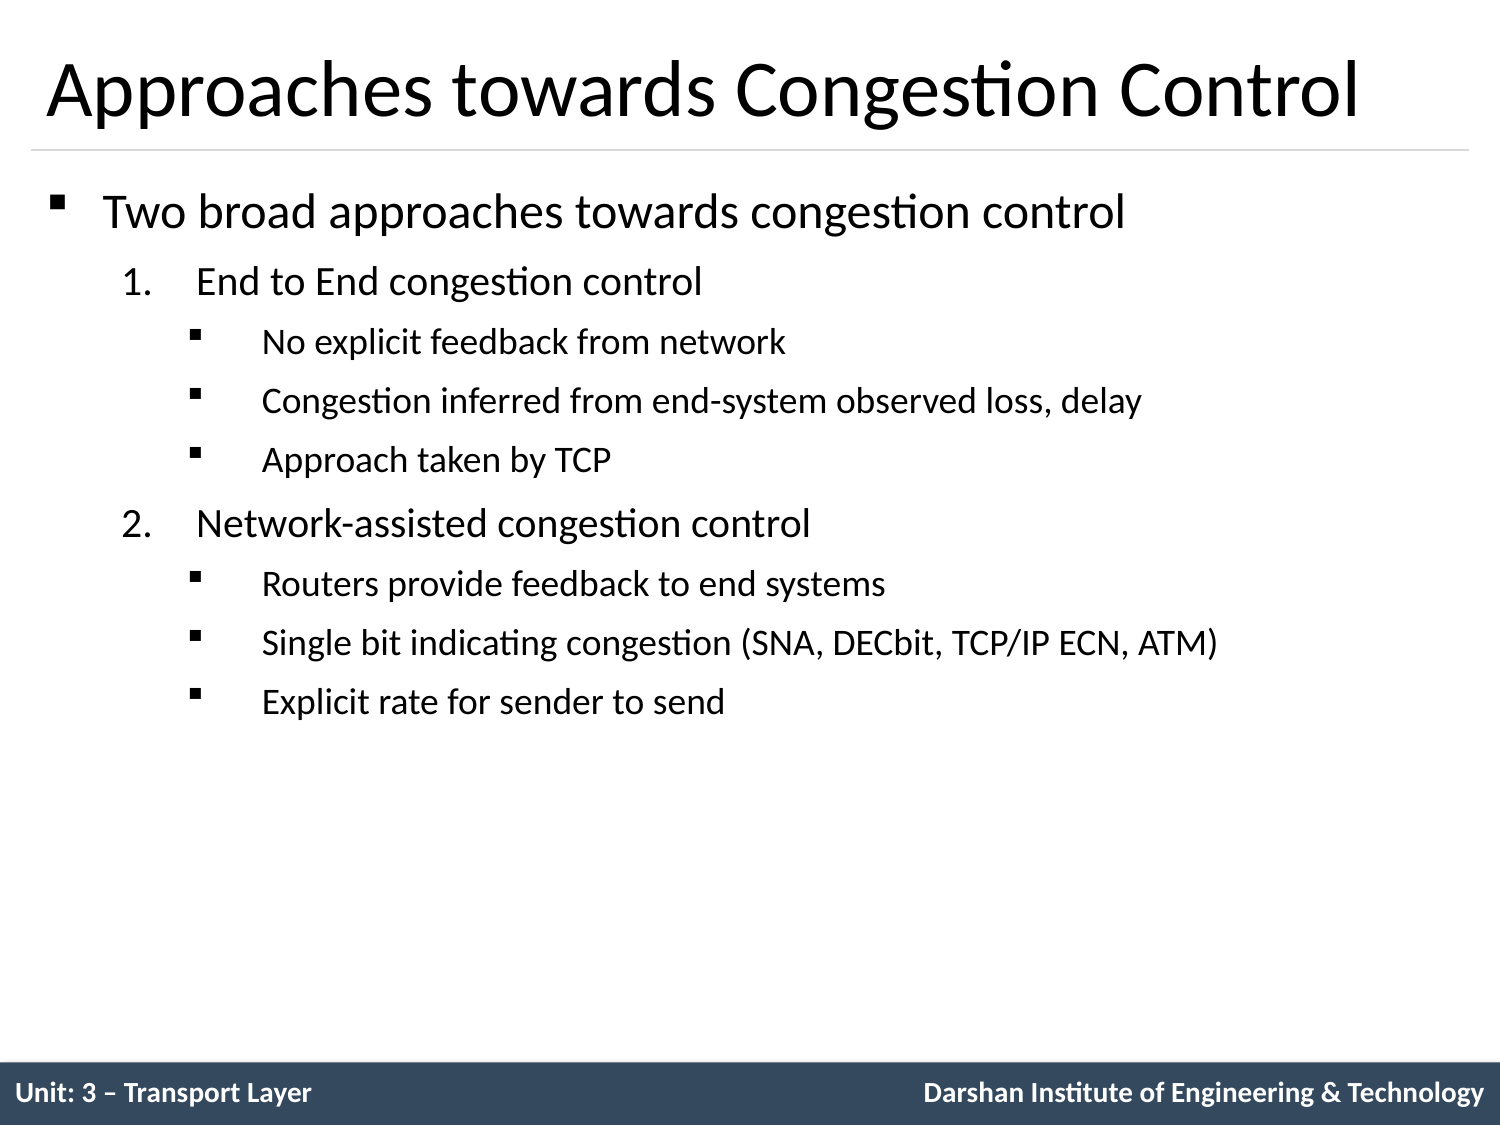

# Approaches towards Congestion Control
Two broad approaches towards congestion control
End to End congestion control
No explicit feedback from network
Congestion inferred from end-system observed loss, delay
Approach taken by TCP
Network-assisted congestion control
Routers provide feedback to end systems
Single bit indicating congestion (SNA, DECbit, TCP/IP ECN, ATM)
Explicit rate for sender to send